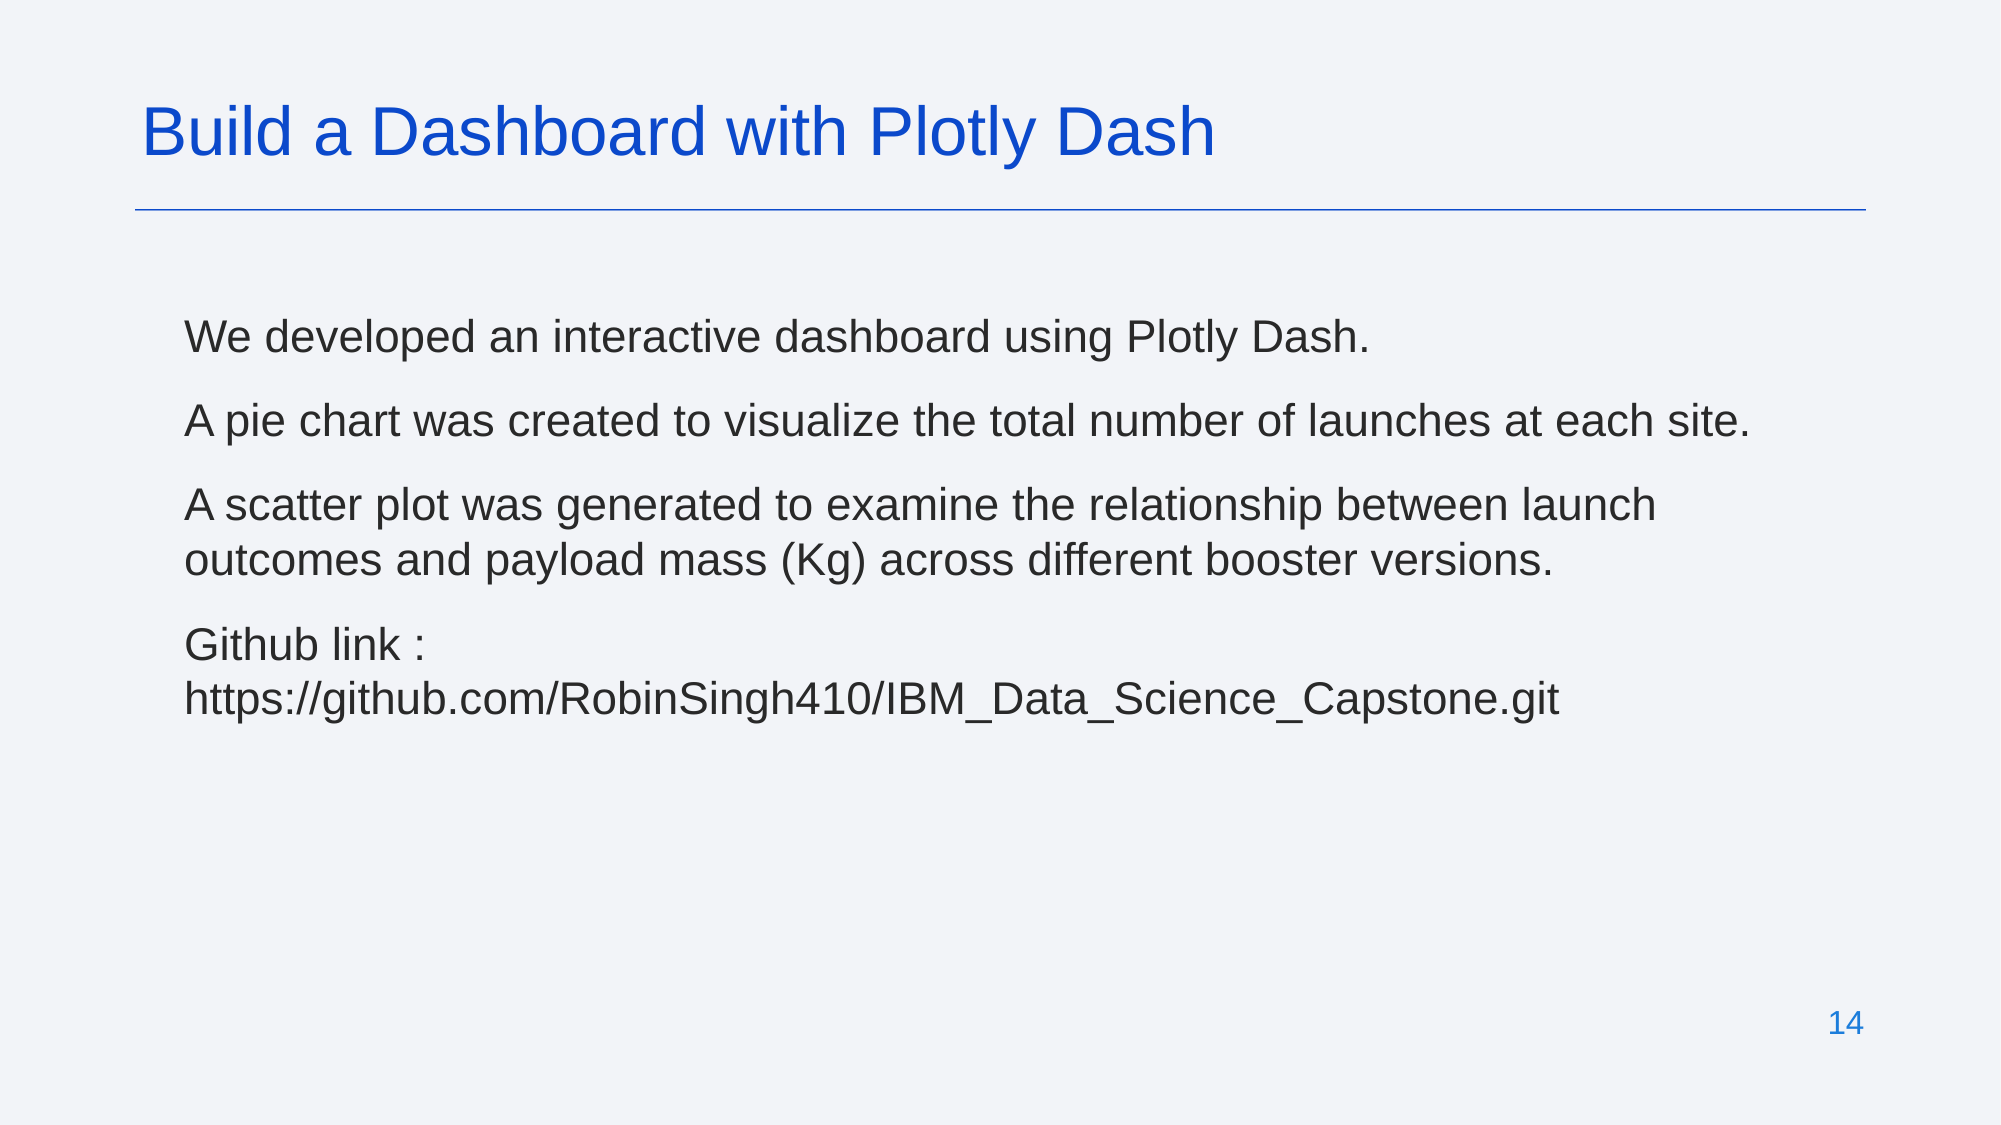

Build a Dashboard with Plotly Dash
We developed an interactive dashboard using Plotly Dash.
A pie chart was created to visualize the total number of launches at each site.
A scatter plot was generated to examine the relationship between launch outcomes and payload mass (Kg) across different booster versions.
Github link : https://github.com/RobinSingh410/IBM_Data_Science_Capstone.git
14